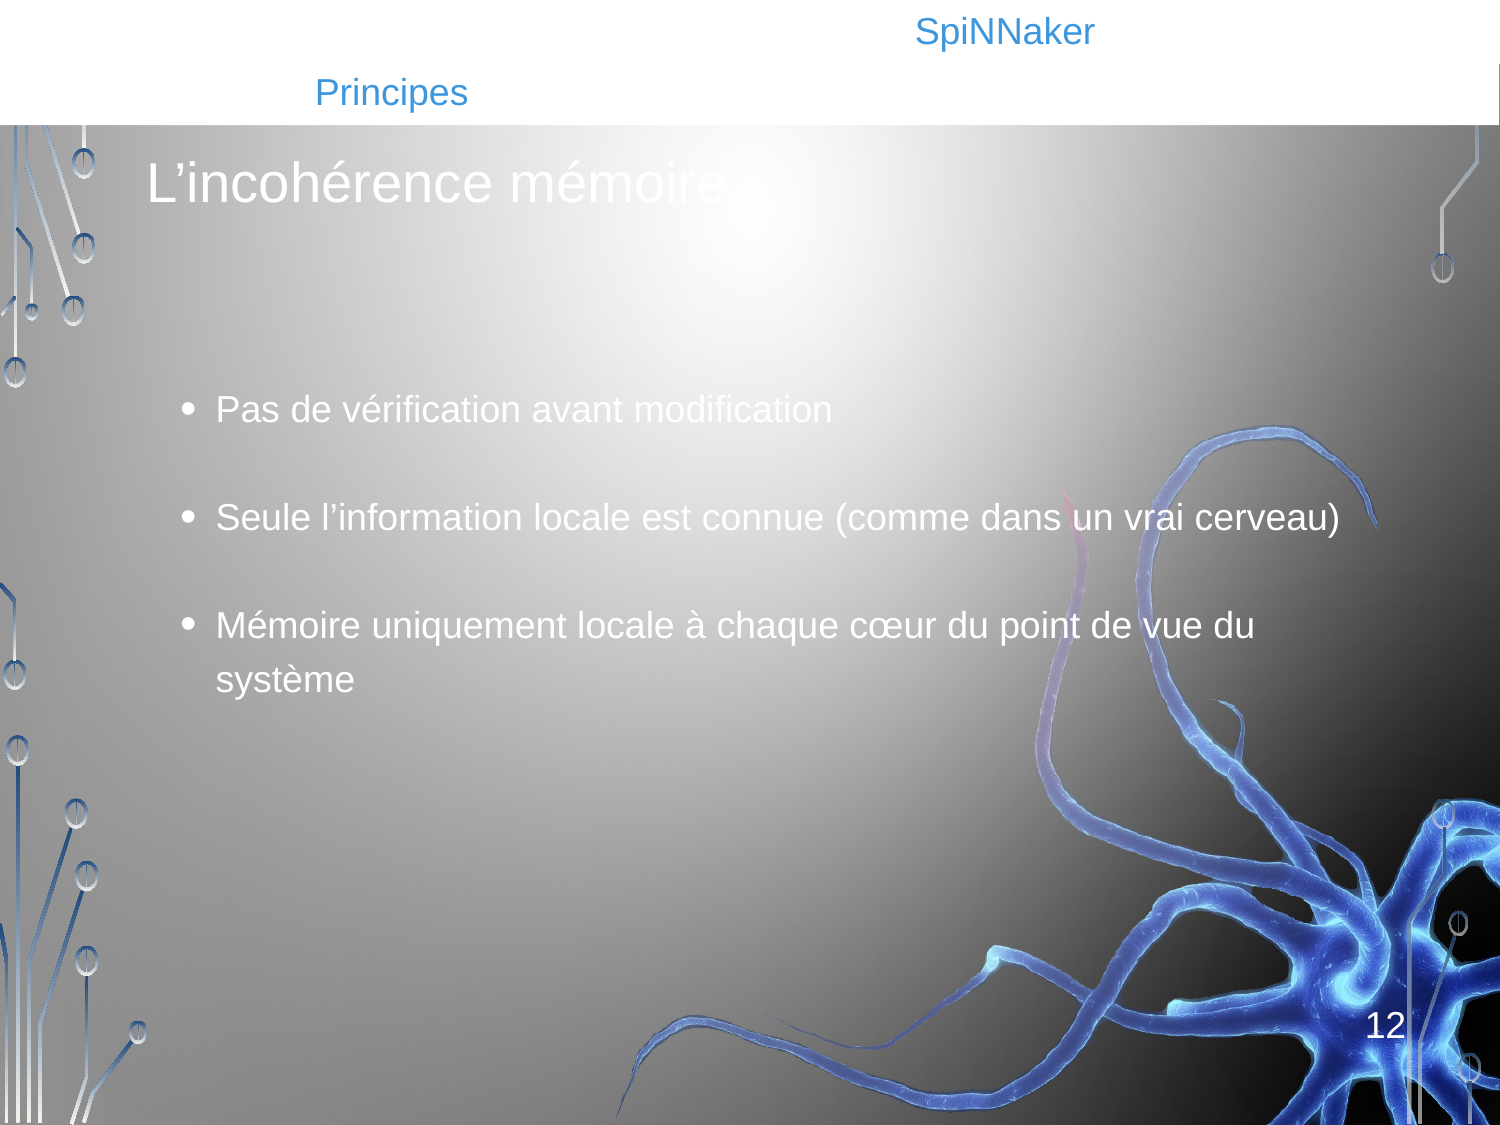

Introduction	Le Cerveau	BrainScaleS	SpiNNaker	 Exploitation 	Conclusion
Présentation	Principes 		Architecture
L’incohérence mémoire

Pas de vérification avant modification

Seule l’information locale est connue (comme dans un vrai cerveau)

Mémoire uniquement locale à chaque cœur du point de vue du système

12